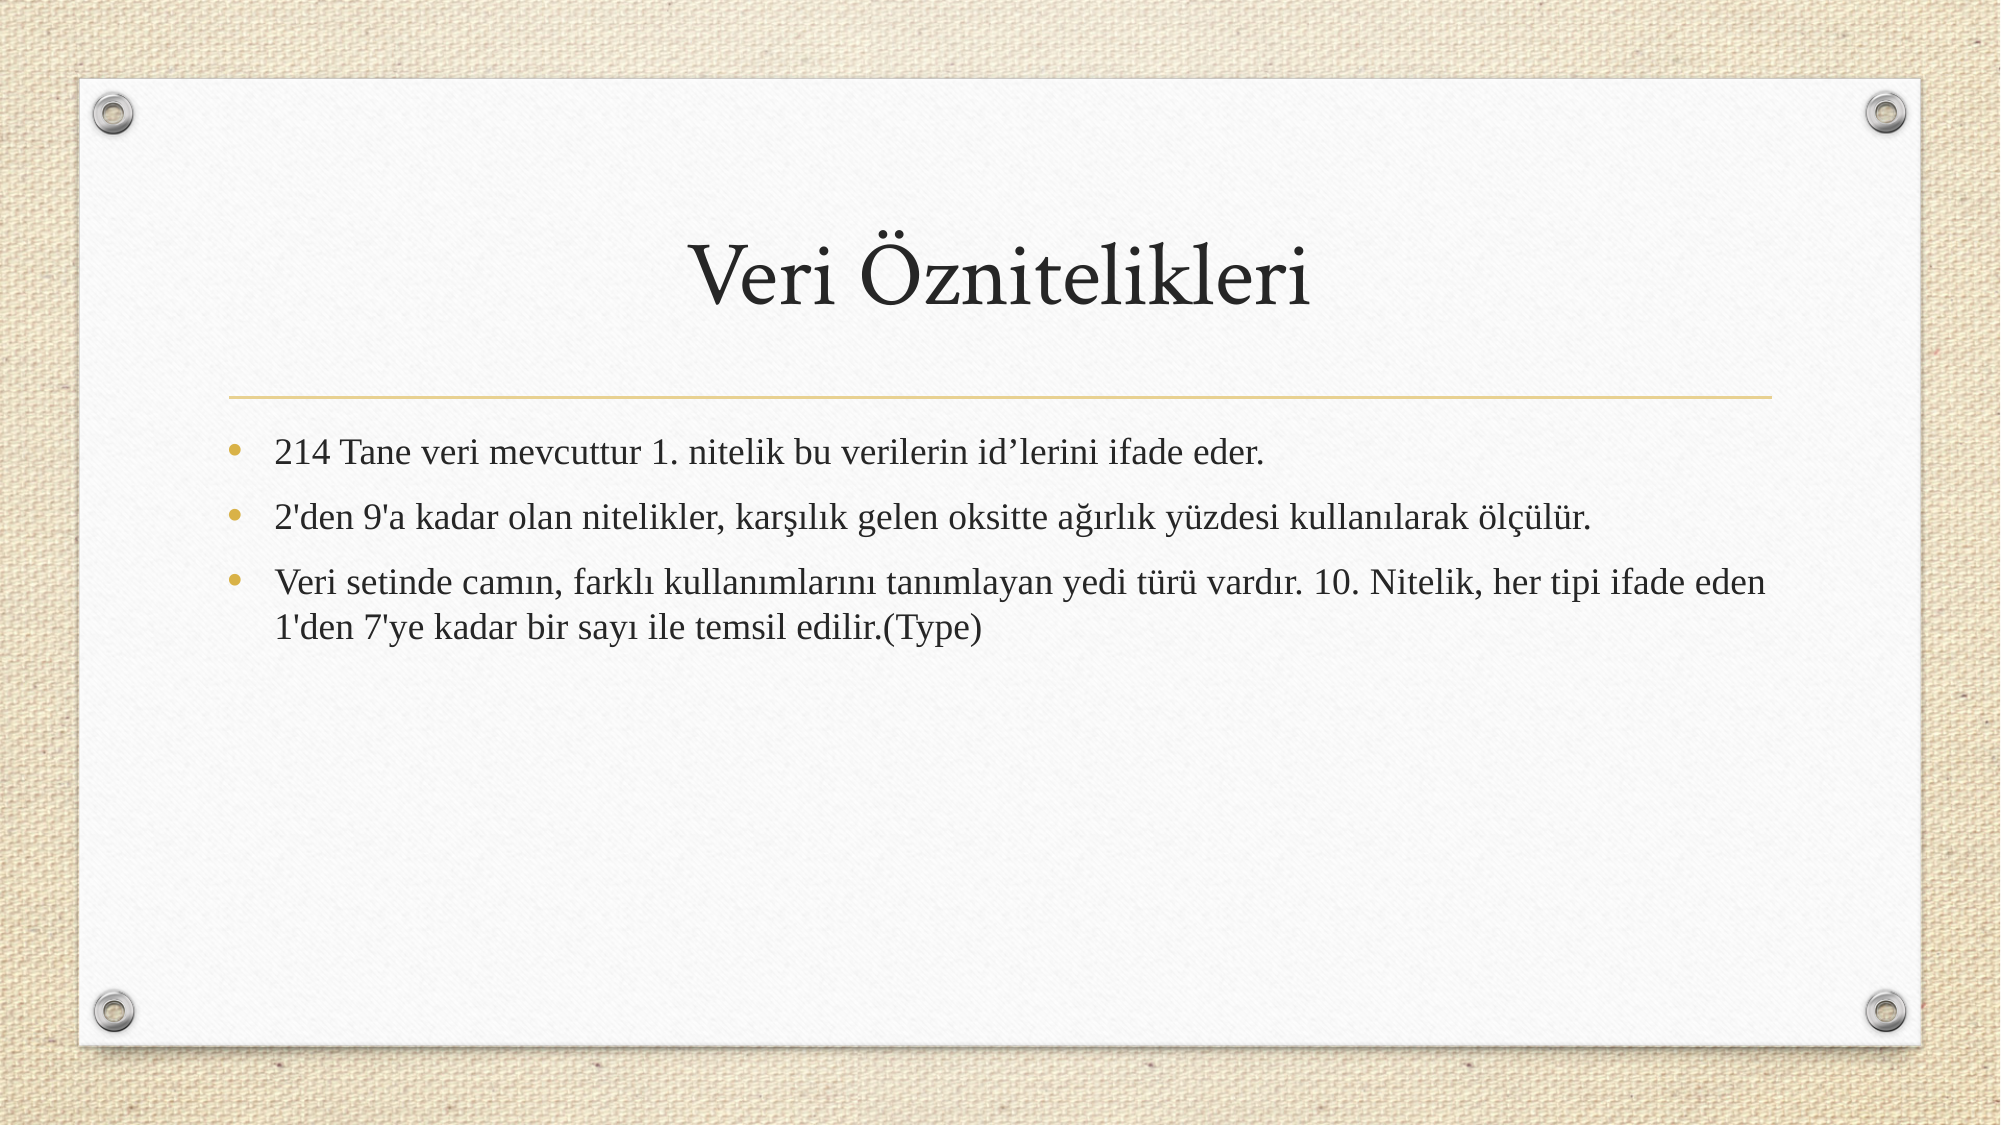

# Veri Öznitelikleri
214 Tane veri mevcuttur 1. nitelik bu verilerin id’lerini ifade eder.
2'den 9'a kadar olan nitelikler, karşılık gelen oksitte ağırlık yüzdesi kullanılarak ölçülür.
Veri setinde camın, farklı kullanımlarını tanımlayan yedi türü vardır. 10. Nitelik, her tipi ifade eden 1'den 7'ye kadar bir sayı ile temsil edilir.(Type)